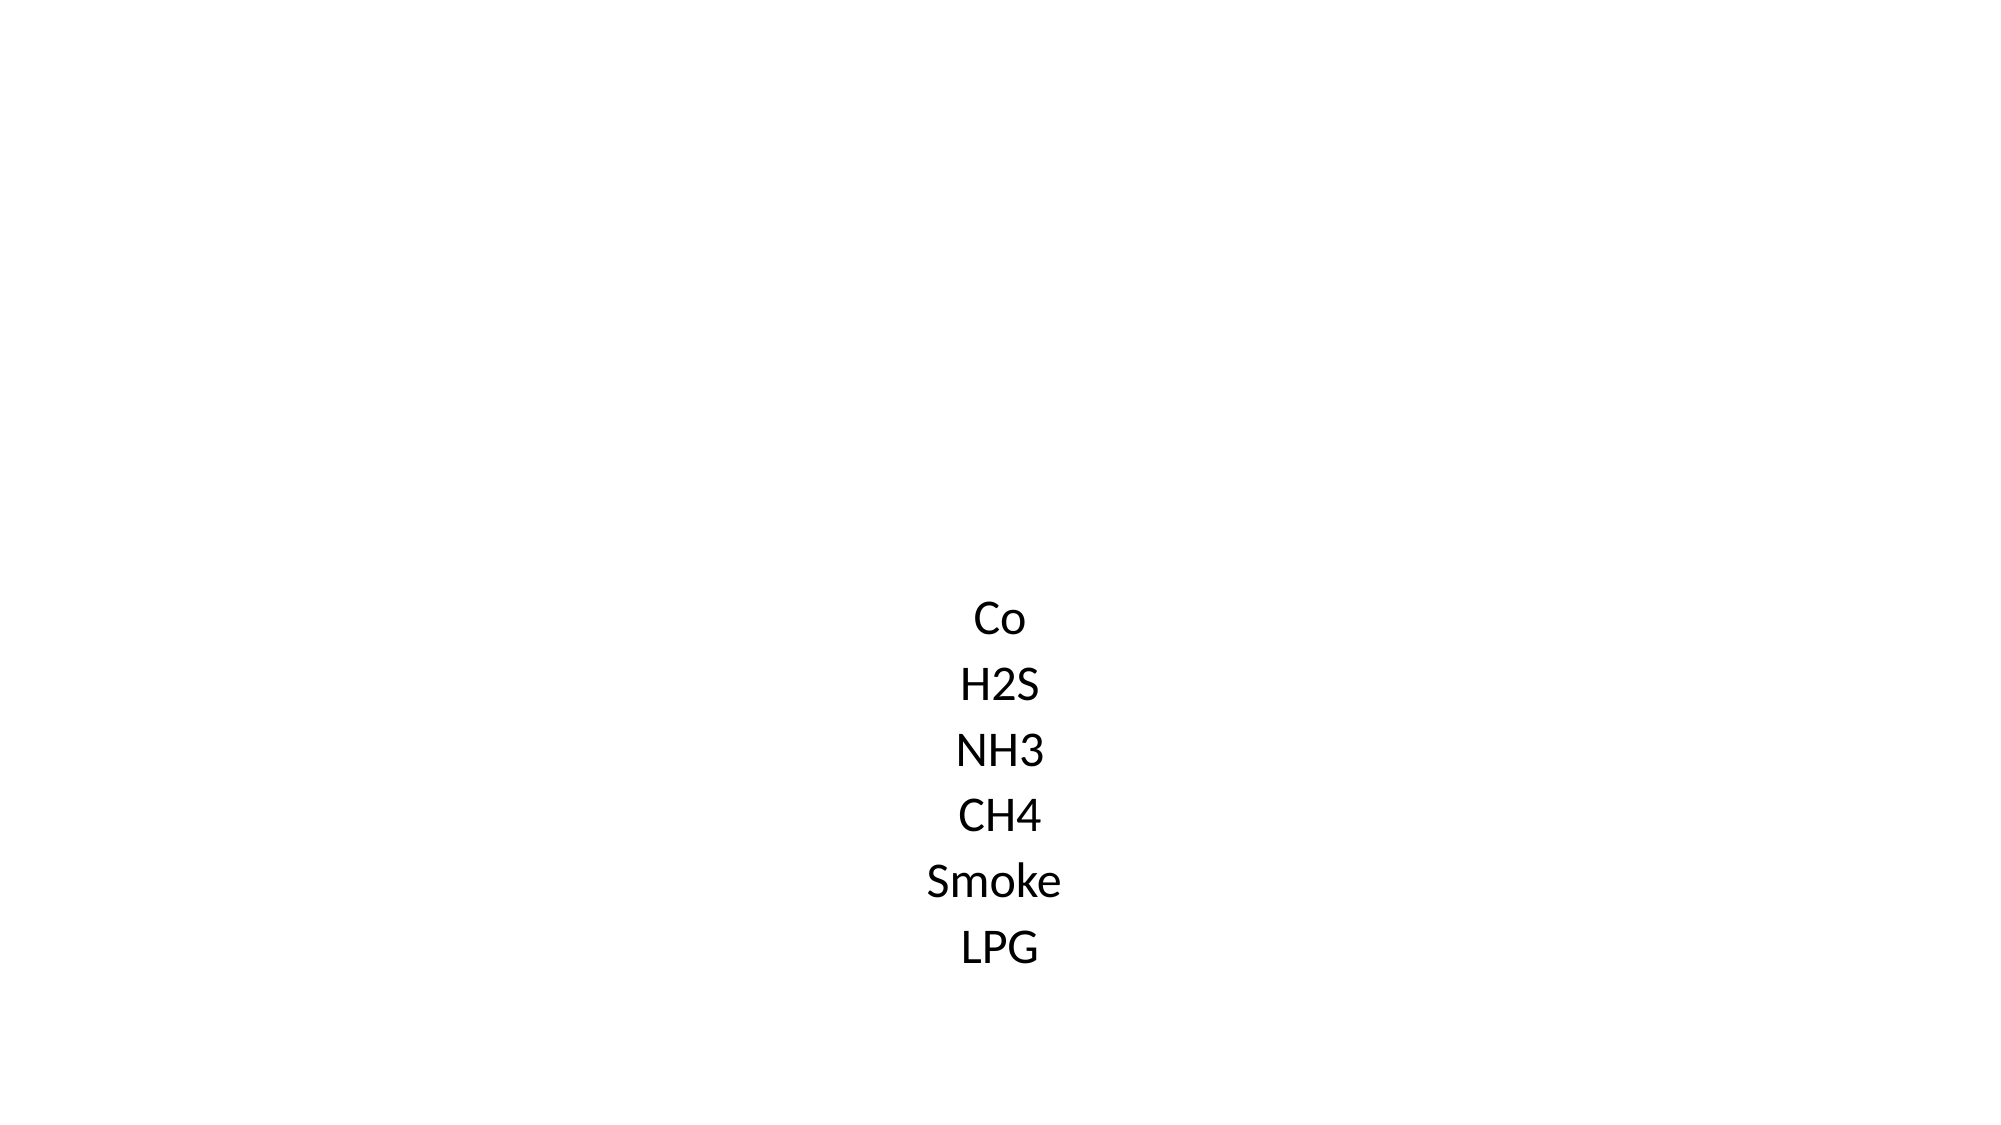

#
Co
H2S
NH3
CH4
Smoke
LPG